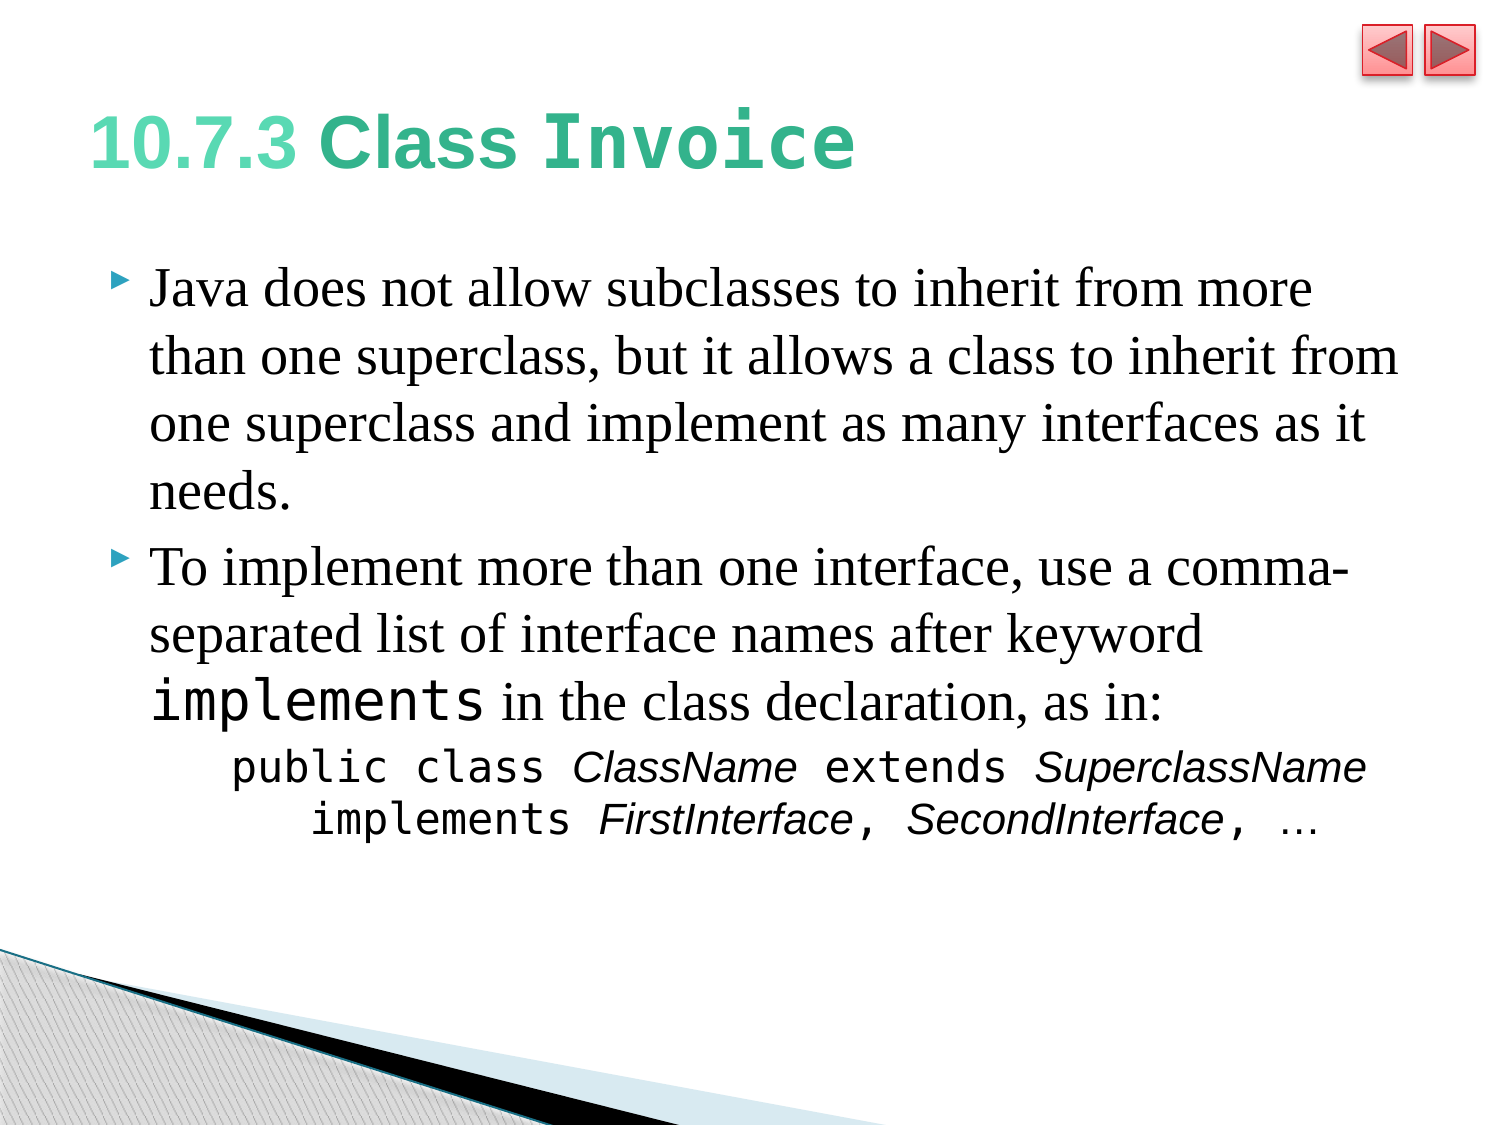

# 10.7.3 Class Invoice
Java does not allow subclasses to inherit from more than one superclass, but it allows a class to inherit from one superclass and implement as many interfaces as it needs.
To implement more than one interface, use a comma-separated list of interface names after keyword implements in the class declaration, as in:
	public class ClassName extends SuperclassName
   implements FirstInterface, SecondInterface, …